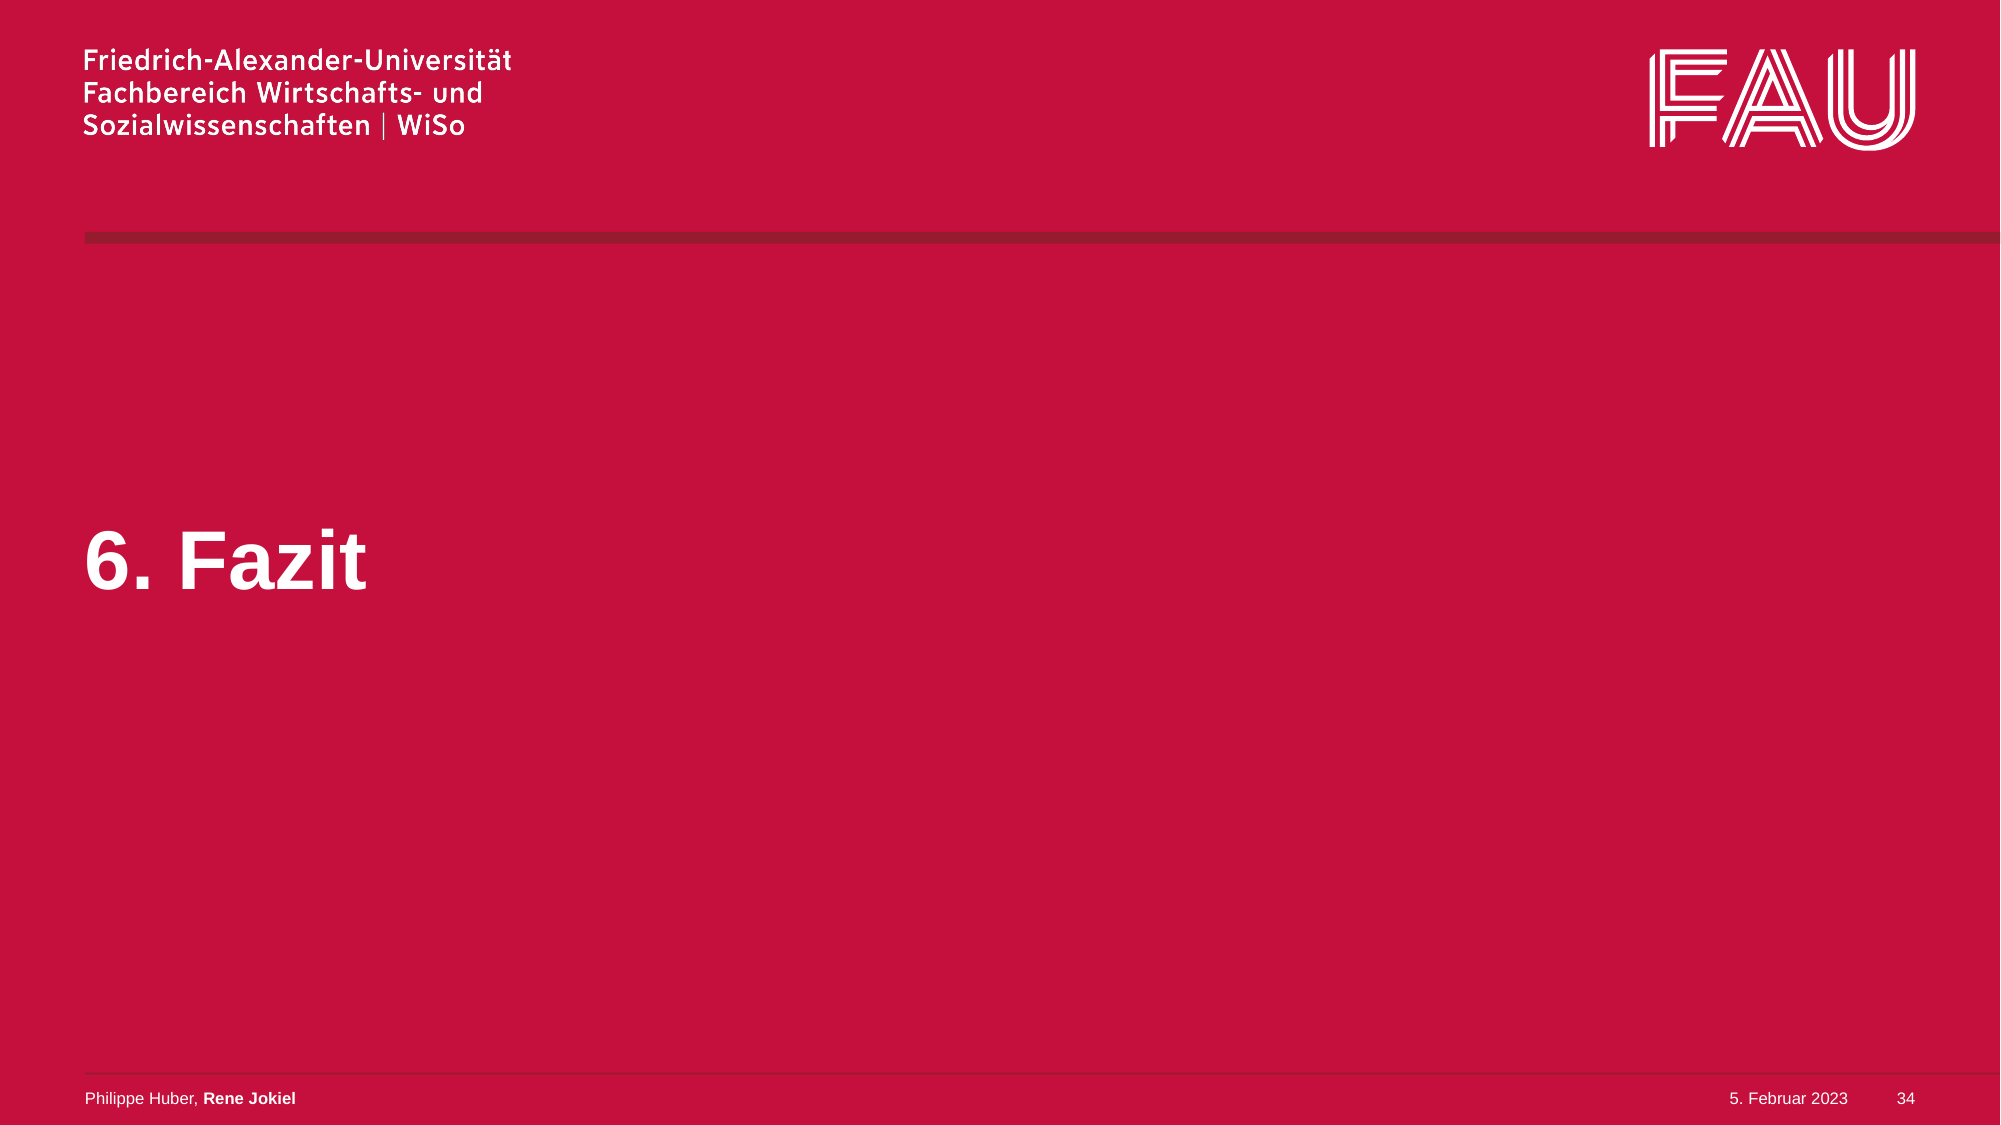

# 6. Fazit
Philippe Huber, Rene Jokiel
5. Februar 2023
34